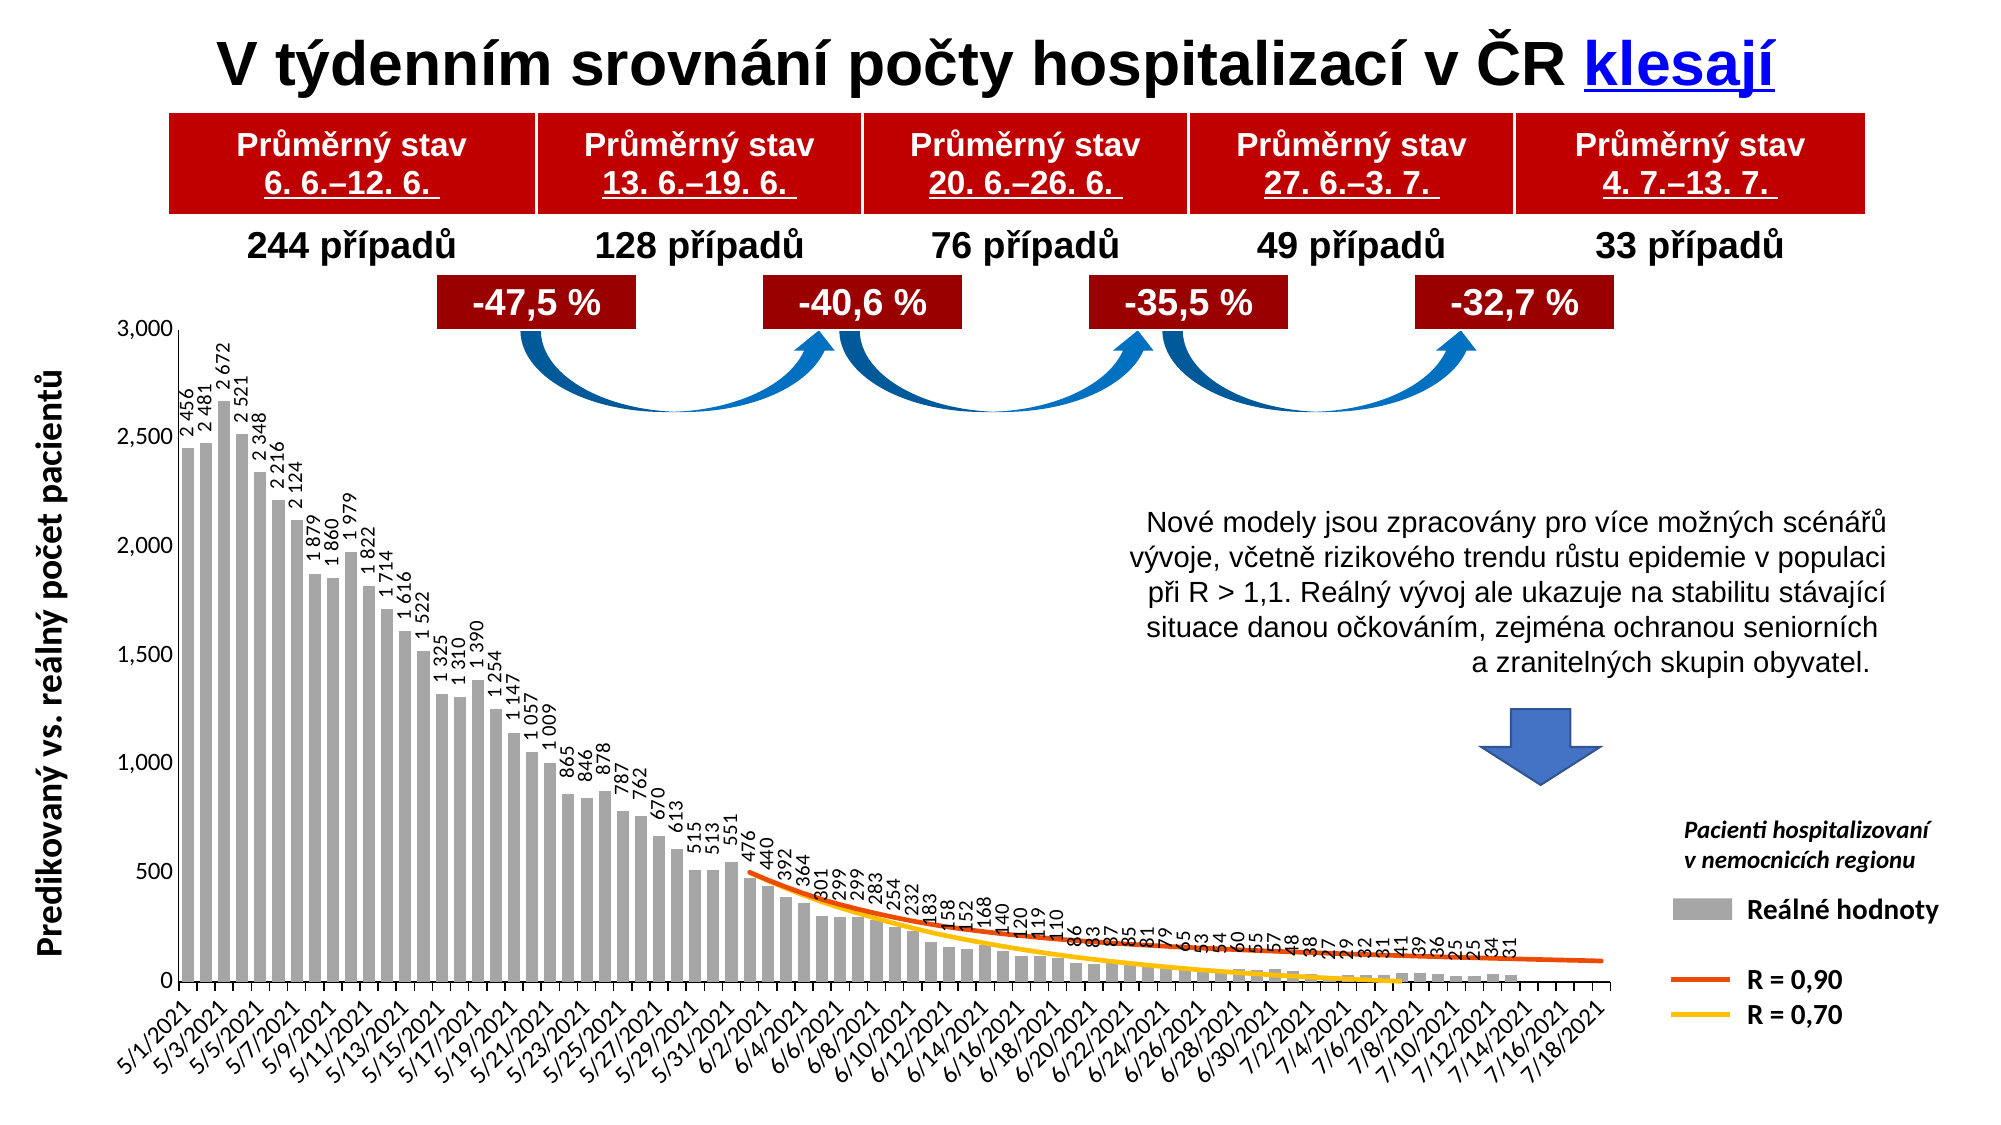

V týdenním srovnání počty hospitalizací v ČR klesají
| Průměrný stav |  |  | Průměrný stav |  |  | Průměrný stav |  |  | Průměrný stav |  |  | Průměrný stav |  |  |
| --- | --- | --- | --- | --- | --- | --- | --- | --- | --- | --- | --- | --- | --- | --- |
| 6. 6.–12. 6. |  |  | 13. 6.–19. 6. |  |  | 20. 6.–26. 6. |  |  | 27. 6.–3. 7. |  |  | 4. 7.–13. 7. |  |  |
| 244 případů |  |  | 128 případů |  |  | 76 případů |  |  | 49 případů |  |  | 33 případů |  |  |
|  |  | -47,5 % |  |  | -40,6 % |  |  | -35,5 % |  |  | -32,7 % |  |  |  |

### Chart

| Category |  |  |  |  |  |
|---|---|---|---|---|---|
| 44317 | 2456.0 | None | None | None | None |
| 44318 | 2481.0 | None | None | None | None |
| 44319 | 2672.0 | None | None | None | None |
| 44320 | 2521.0 | None | None | None | None |
| 44321 | 2348.0 | None | None | None | None |
| 44322 | 2216.0 | None | None | None | None |
| 44323 | 2124.0 | None | None | None | None |
| 44324 | 1879.0 | None | None | None | None |
| 44325 | 1860.0 | None | None | None | None |
| 44326 | 1979.0 | None | None | None | None |
| 44327 | 1822.0 | None | None | None | None |
| 44328 | 1714.0 | None | None | None | None |
| 44329 | 1616.0 | None | None | None | None |
| 44330 | 1522.0 | None | None | None | None |
| 44331 | 1325.0 | None | None | None | None |
| 44332 | 1310.0 | None | None | None | None |
| 44333 | 1390.0 | None | None | None | None |
| 44334 | 1254.0 | None | None | None | None |
| 44335 | 1147.0 | None | None | None | None |
| 44336 | 1057.0 | None | None | None | None |
| 44337 | 1009.0 | None | None | None | None |
| 44338 | 865.0 | None | None | None | None |
| 44339 | 846.0 | None | None | None | None |
| 44340 | 878.0 | None | None | None | None |
| 44341 | 787.0 | None | None | None | None |
| 44342 | 762.0 | None | None | None | None |
| 44343 | 670.0 | None | None | None | None |
| 44344 | 613.0 | None | None | None | None |
| 44345 | 515.0 | None | None | None | None |
| 44346 | 513.0 | None | None | None | None |
| 44347 | 551.0 | None | None | None | None |
| 44348 | 476.0 | 502.82615079301877 | None | 503.9778975151297 | None |
| 44349 | 440.0 | 465.4445449913162 | None | 468.53803363752587 | None |
| 44350 | 392.0 | 430.6347035017308 | None | 436.12426831847665 | None |
| 44351 | 364.0 | 397.92441638020136 | None | 406.05947988694726 | None |
| 44352 | 301.0 | 367.65085148759994 | None | 378.74513485070753 | None |
| 44353 | 299.0 | 340.5566873668025 | None | 355.0596468544573 | None |
| 44354 | 299.0 | 315.4274491663834 | None | 333.87344550647214 | None |
| 44355 | 283.0 | 291.20712875673195 | None | 314.05975082707744 | None |
| 44356 | 254.0 | 268.3619586222164 | None | 295.87129027434474 | None |
| 44357 | 232.0 | 247.0077074268758 | None | 279.3250229769896 | None |
| 44358 | 183.0 | 227.11869602500252 | None | 264.31671331592054 | None |
| 44359 | 158.0 | 209.12903255862668 | None | 251.33573264781677 | None |
| 44360 | 152.0 | 192.87002923741076 | None | 240.1973647024965 | None |
| 44361 | 168.0 | 177.56007747230865 | None | 230.03076522160825 | None |
| 44362 | 140.0 | 162.80853550591686 | None | 220.36490432488688 | None |
| 44363 | 120.0 | 149.02483968013385 | None | 211.49647664260823 | None |
| 44364 | 119.0 | 136.23089620639243 | None | 203.44413696782615 | None |
| 44365 | 110.0 | 124.3598255630603 | None | 196.17625426863813 | None |
| 44366 | 86.0 | 113.33568154217264 | None | 189.5592981654121 | None |
| 44367 | 83.0 | 103.20351147261255 | None | 183.62183653489916 | None |
| 44368 | 87.0 | 93.61228851376535 | None | 178.0361552489491 | None |
| 44369 | 85.0 | 84.6050955157719 | None | 172.7808631729967 | None |
| 44370 | 81.0 | 76.20864494789643 | None | 167.873585100488 | None |
| 44371 | 79.0 | 68.34220584510331 | None | 163.27744029427544 | None |
| 44372 | 65.0 | 60.95901538454773 | None | 158.9340733921895 | None |
| 44373 | 53.0 | 54.05385370865863 | None | 154.8466341994675 | None |
| 44374 | 54.0 | 47.65524135254529 | None | 151.0213773661525 | None |
| 44375 | 60.0 | 41.561318615624046 | None | 147.29323785213853 | None |
| 44376 | 55.0 | 35.95430872443345 | None | 143.7986275171827 | None |
| 44377 | 57.0 | 30.67759358561889 | None | 140.44985933126023 | None |
| 44378 | 48.0 | 25.678453536464563 | None | 137.18829712889283 | None |
| 44379 | 38.0 | 20.964634800522497 | None | 134.03132657393445 | None |
| 44380 | 27.0 | 16.63297196846601 | None | 131.05546551805205 | None |
| 44381 | 29.0 | 12.567537457544914 | None | 128.18436550493874 | None |
| 44382 | 32.0 | 8.711364294192075 | None | 125.37929547769465 | None |
| 44383 | 31.0 | 5.120944810488789 | None | 122.67780579780758 | None |
| 44384 | 41.0 | 1.7977631462538028 | None | 120.05678776835312 | None |
| 44385 | 39.0 | None | None | 117.52946459370423 | None |
| 44386 | 36.0 | None | None | 115.06716332279878 | None |
| 44387 | 25.0 | None | None | 112.69502437738188 | None |
| 44388 | 25.0 | None | None | 110.38080367324638 | None |
| 44389 | 34.0 | None | None | 108.10055769962938 | None |
| 44390 | 31.0 | None | None | 105.88592719014662 | None |
| 44391 | 0.0 | None | None | 103.74873028981192 | None |
| 44392 | 0.0 | None | None | 101.6612611882941 | None |
| 44393 | 0.0 | None | None | 99.58115080732495 | None |
| 44394 | 0.0 | None | None | 97.6140356137301 | None |
| 44395 | 0.0 | None | None | 95.66416188777924 | None |
|  | None | None | None | None | None |
|  | None | None | None | None | None |
|  | None | None | None | None | None |
|  | None | None | None | None | None |
|  | None | None | None | None | None |
|  | None | None | None | None | None |
|  | None | None | None | None | None |
|  | None | None | None | None | None |
|  | None | None | None | None | None |
|  | None | None | None | None | None |
|  | None | None | None | None | None |
|  | None | None | None | None | None |
|  | None | None | None | None | None |
|  | None | None | None | None | None |
|  | None | None | None | None | None |
|  | None | None | None | None | None |
|  | None | None | None | None | None |
|  | None | None | None | None | None |
|  | None | None | None | None | None |
|  | None | None | None | None | None |
|  | None | None | None | None | None |
|  | None | None | None | None | None |
|  | None | None | None | None | None |
|  | None | None | None | None | None |
|  | None | None | None | None | None |
|  | None | None | None | None | None |
|  | None | None | None | None | None |
|  | None | None | None | None | None |
|  | None | None | None | None | None |
|  | None | None | None | None | None |
|  | None | None | None | None | None |
|  | None | None | None | None | None |
|  | None | None | None | None | None |
|  | None | None | None | None | None |
|  | None | None | None | None | None |
|  | None | None | None | None | None |
|  | None | None | None | None | None |
|  | None | None | None | None | None |
|  | None | None | None | None | None |
|  | None | None | None | None | None |
|  | None | None | None | None | None |
|  | None | None | None | None | None |
|  | None | None | None | None | None |
|  | None | None | None | None | None |
|  | None | None | None | None | None |
|  | None | None | None | None | None |
|  | None | None | None | None | None |
|  | None | None | None | None | None |
|  | None | None | None | None | None |
|  | None | None | None | None | None |
|  | None | None | None | None | None |
|  | None | None | None | None | None |
|  | None | None | None | None | None |
|  | None | None | None | None | None |
|  | None | None | None | None | None |
|  | None | None | None | None | None |
|  | None | None | None | None | None |
|  | None | None | None | None | None |
|  | None | None | None | None | None |
|  | None | None | None | None | None |
|  | None | None | None | None | None |
|  | None | None | None | None | None |
|  | None | None | None | None | None |
|  | None | None | None | None | None |
|  | None | None | None | None | None |
|  | None | None | None | None | None |
|  | None | None | None | None | None |
|  | None | None | None | None | None |
|  | None | None | None | None | None |
|  | None | None | None | None | None |
|  | None | None | None | None | None |
|  | None | None | None | None | None |
|  | None | None | None | None | None |
|  | None | None | None | None | None |
|  | None | None | None | None | None |
|  | None | None | None | None | None |
|  | None | None | None | None | None |
|  | None | None | None | None | None |
|  | None | None | None | None | None |
|  | None | None | None | None | None |
|  | None | None | None | None | None |
|  | None | None | None | None | None |
|  | None | None | None | None | None |
|  | None | None | None | None | None |
|  | None | None | None | None | None |
|  | None | None | None | None | None |
|  | None | None | None | None | None |
|  | None | None | None | None | None |
|  | None | None | None | None | None |
|  | None | None | None | None | None |
|  | None | None | None | None | None |
|  | None | None | None | None | None |
|  | None | None | None | None | None |
|  | None | None | None | None | None |
|  | None | None | None | None | None |
|  | None | None | None | None | None |
|  | None | None | None | None | None |
|  | None | None | None | None | None |
|  | None | None | None | None | None |
|  | None | None | None | None | None |
|  | None | None | None | None | None |
|  | None | None | None | None | None |

Nové modely jsou zpracovány pro více možných scénářů vývoje, včetně rizikového trendu růstu epidemie v populaci při R > 1,1. Reálný vývoj ale ukazuje na stabilitu stávající situace danou očkováním, zejména ochranou seniorních
a zranitelných skupin obyvatel.
Predikovaný vs. reálný počet pacientů

Pacienti hospitalizovaní v nemocnicích regionu
Reálné hodnoty

R = 0,90
R = 0,70